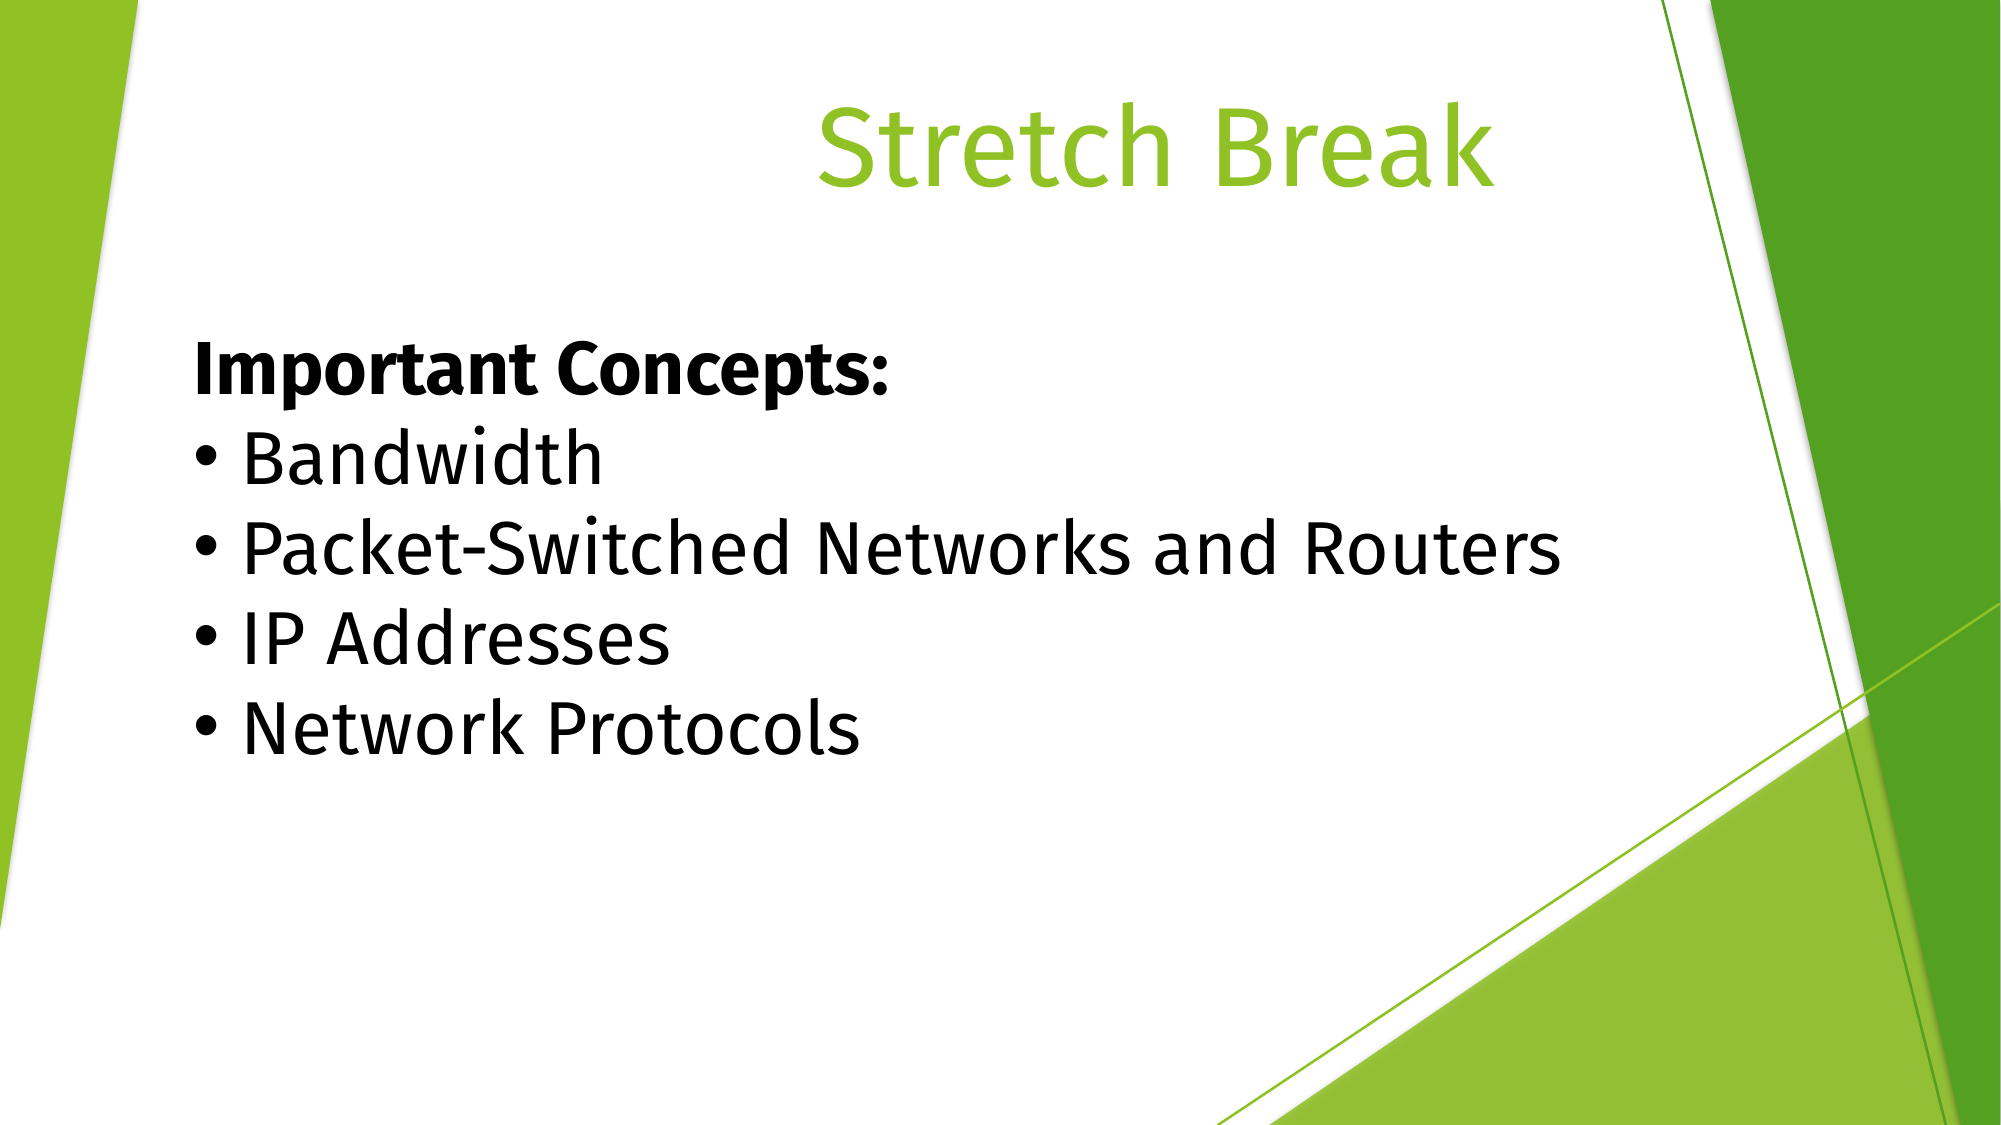

# Stretch Break
Important Concepts:
Bandwidth
Packet-Switched Networks and Routers
IP Addresses
Network Protocols